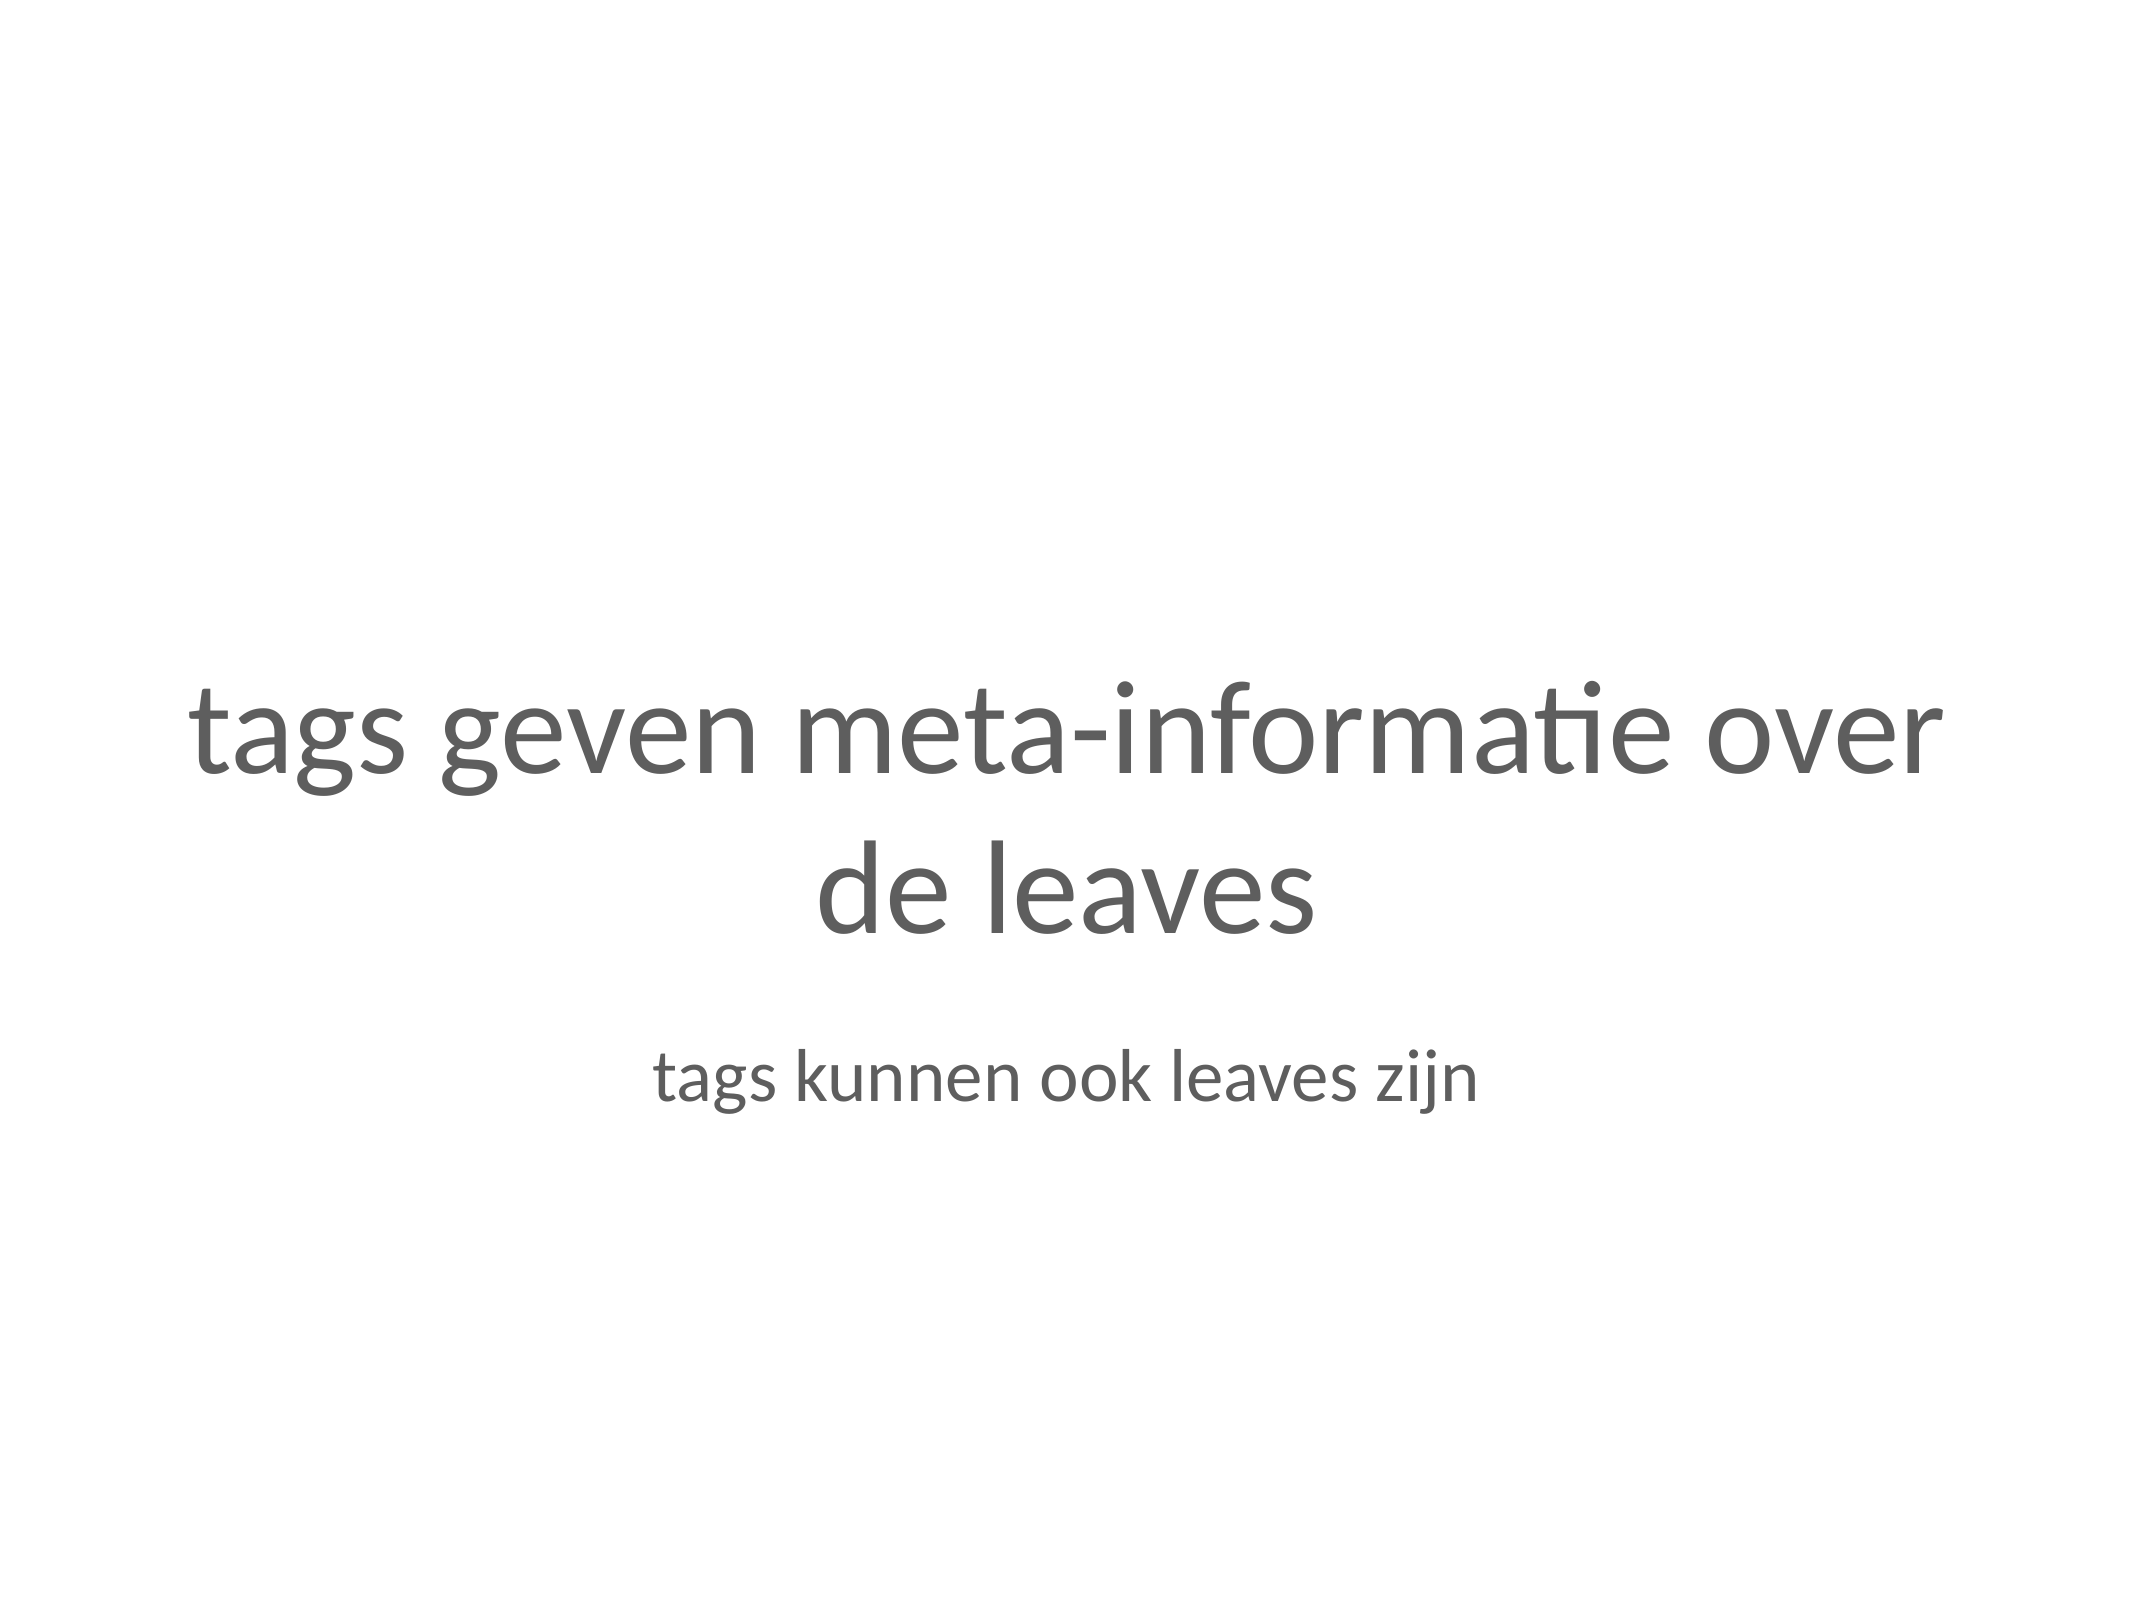

tags geven meta-informatie over de leaves
tags kunnen ook leaves zijn